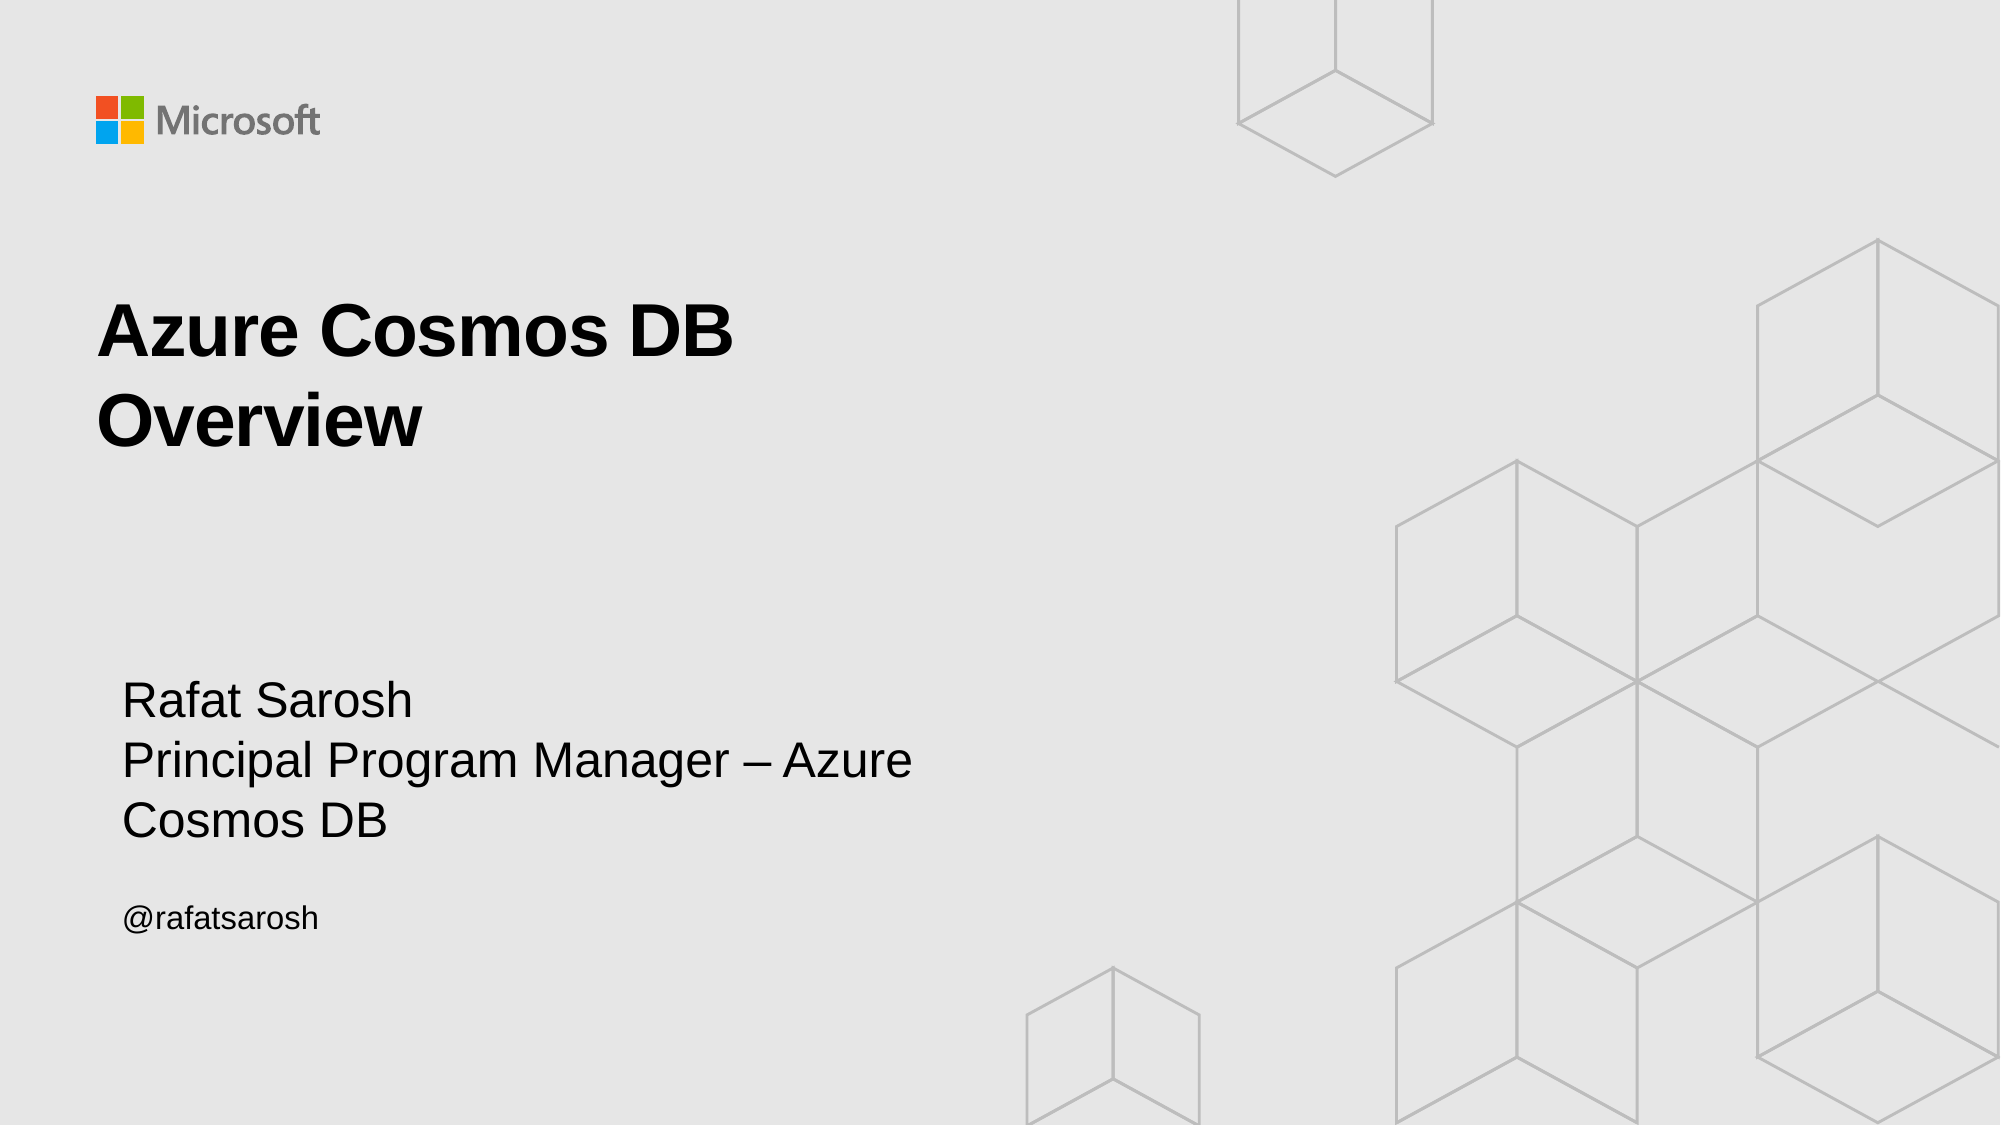

# Azure Cosmos DB Overview
Rafat Sarosh
Principal Program Manager – Azure Cosmos DB

@rafatsarosh